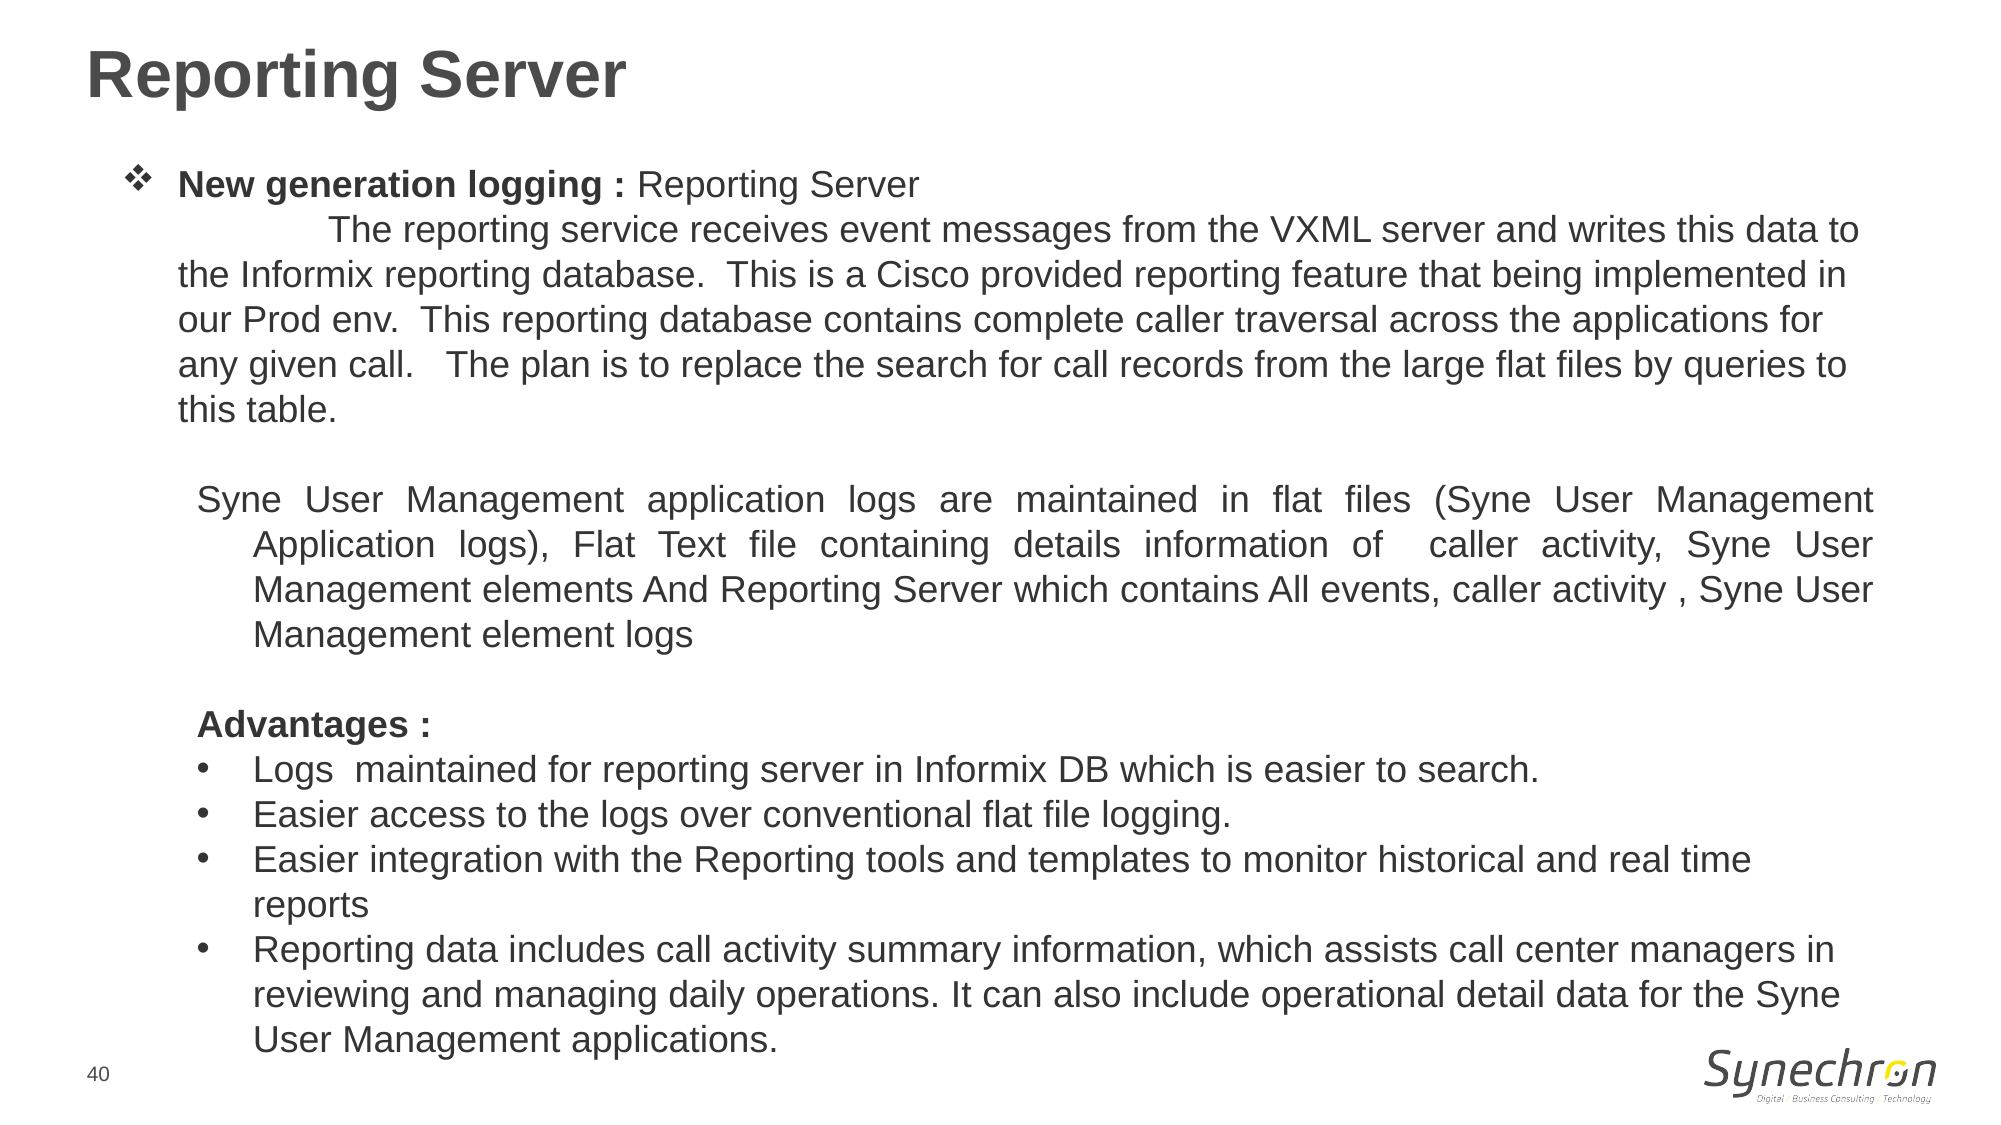

Reporting Server
New generation logging : Reporting Server
		The reporting service receives event messages from the VXML server and writes this data to the Informix reporting database.  This is a Cisco provided reporting feature that being implemented in our Prod env.  This reporting database contains complete caller traversal across the applications for any given call.   The plan is to replace the search for call records from the large flat files by queries to this table.

Syne User Management application logs are maintained in flat files (Syne User Management Application logs), Flat Text file containing details information of  caller activity, Syne User Management elements And Reporting Server which contains All events, caller activity , Syne User Management element logs

Advantages :
Logs  maintained for reporting server in Informix DB which is easier to search.
Easier access to the logs over conventional flat file logging.
Easier integration with the Reporting tools and templates to monitor historical and real time reports
Reporting data includes call activity summary information, which assists call center managers in reviewing and managing daily operations. It can also include operational detail data for the Syne User Management applications.
40